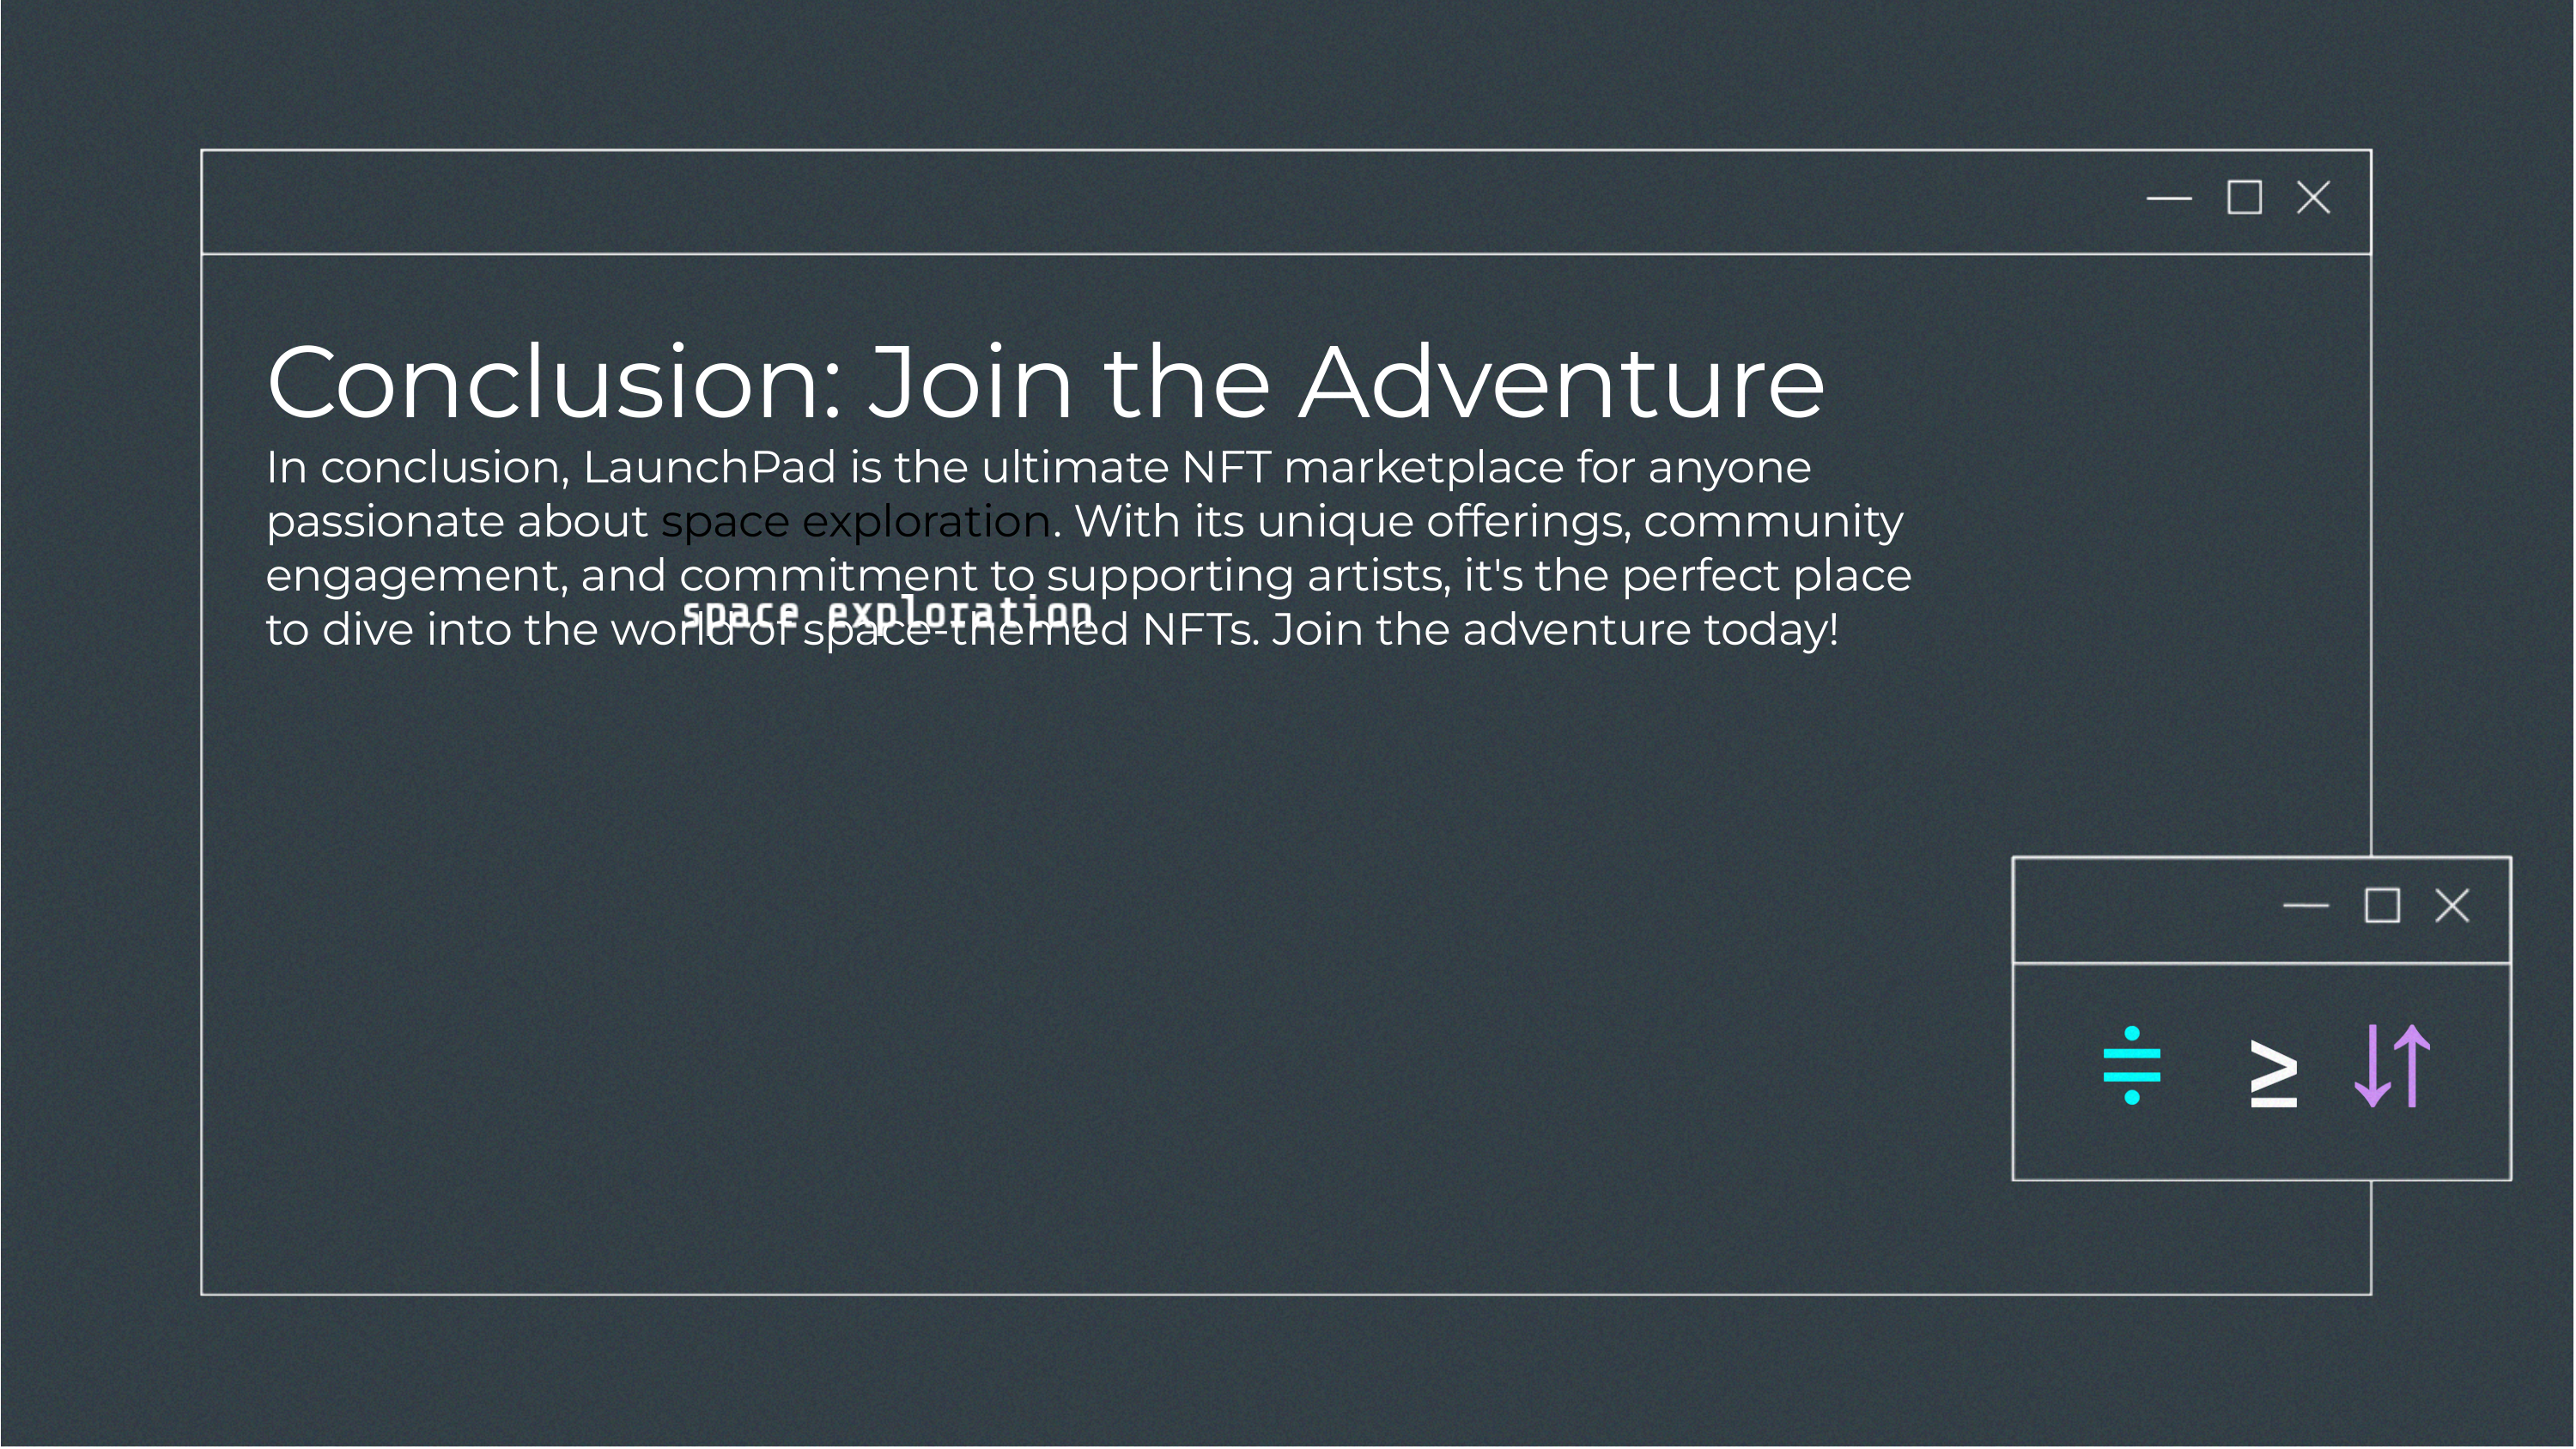

Conclusion: Join the Adventure
In conclusion, LaunchPad is the ultimate NFT marketplace for anyone passionate about space exploration. With its unique offerings, community engagement, and commitment to supporting artists, it's the perfect place to dive into the world of space-themed NFTs. Join the adventure today!